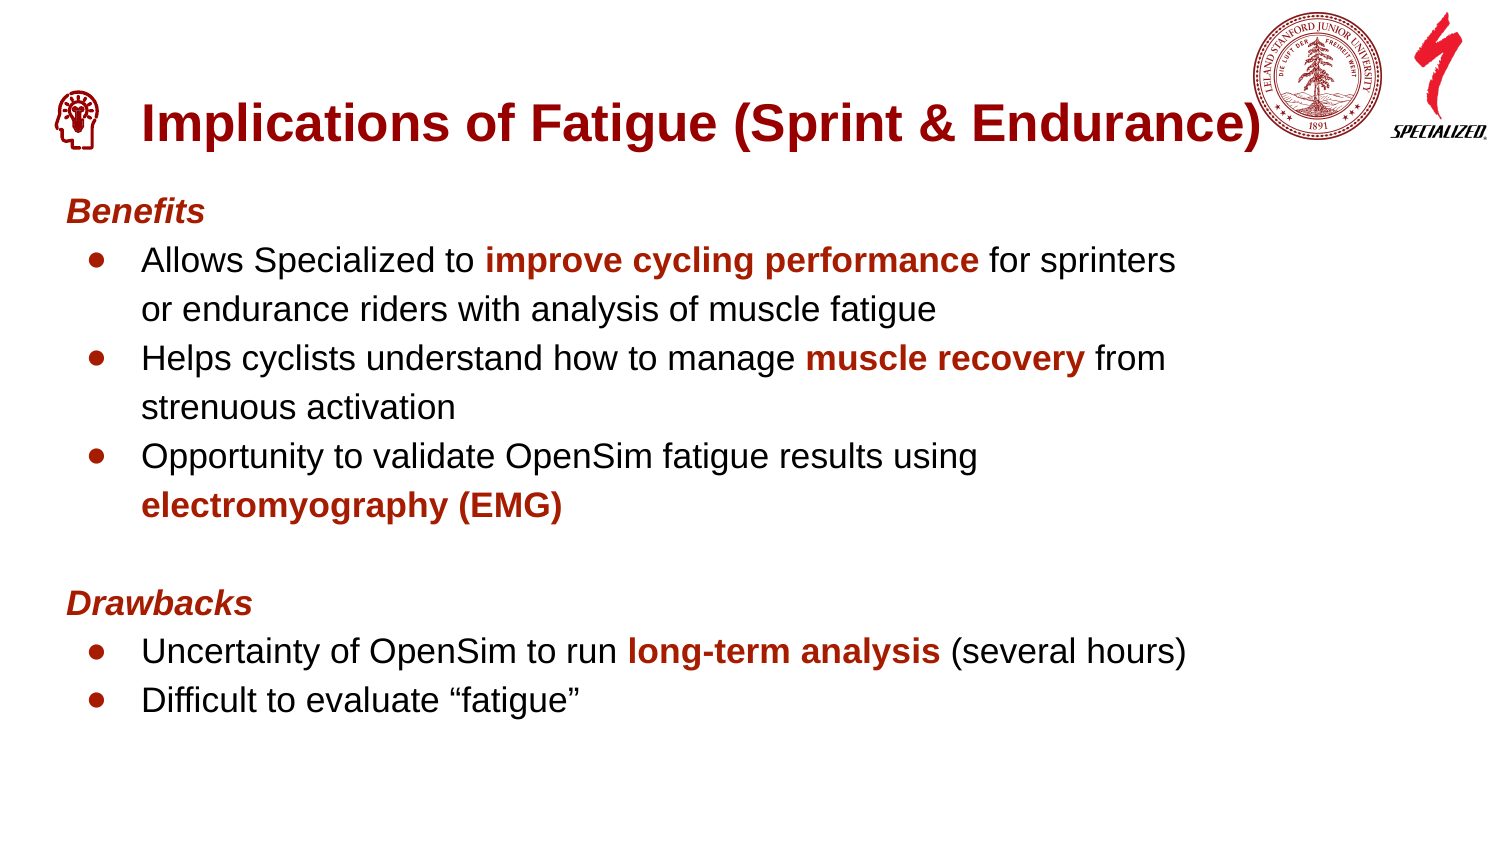

# Implications of Fatigue (Sprint & Endurance)

Benefits
Allows Specialized to improve cycling performance for sprinters or endurance riders with analysis of muscle fatigue
Helps cyclists understand how to manage muscle recovery from strenuous activation
Opportunity to validate OpenSim fatigue results using electromyography (EMG)

Drawbacks
Uncertainty of OpenSim to run long-term analysis (several hours)
Difficult to evaluate “fatigue”